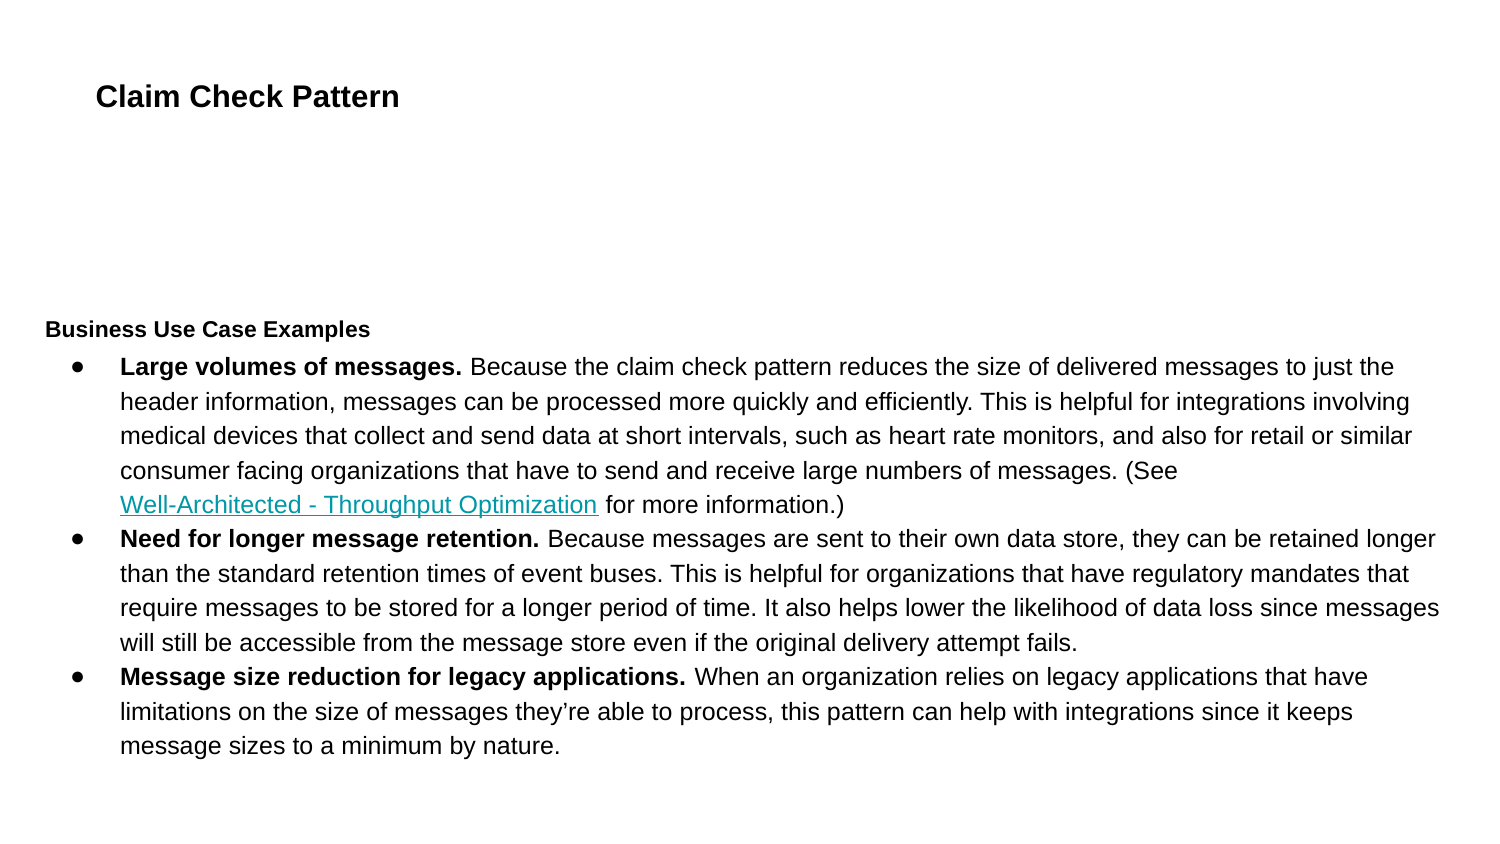

Claim Check Pattern
Business Use Case Examples
Large volumes of messages. Because the claim check pattern reduces the size of delivered messages to just the header information, messages can be processed more quickly and efficiently. This is helpful for integrations involving medical devices that collect and send data at short intervals, such as heart rate monitors, and also for retail or similar consumer facing organizations that have to send and receive large numbers of messages. (See Well-Architected - Throughput Optimization for more information.)
Need for longer message retention. Because messages are sent to their own data store, they can be retained longer than the standard retention times of event buses. This is helpful for organizations that have regulatory mandates that require messages to be stored for a longer period of time. It also helps lower the likelihood of data loss since messages will still be accessible from the message store even if the original delivery attempt fails.
Message size reduction for legacy applications. When an organization relies on legacy applications that have limitations on the size of messages they’re able to process, this pattern can help with integrations since it keeps message sizes to a minimum by nature.